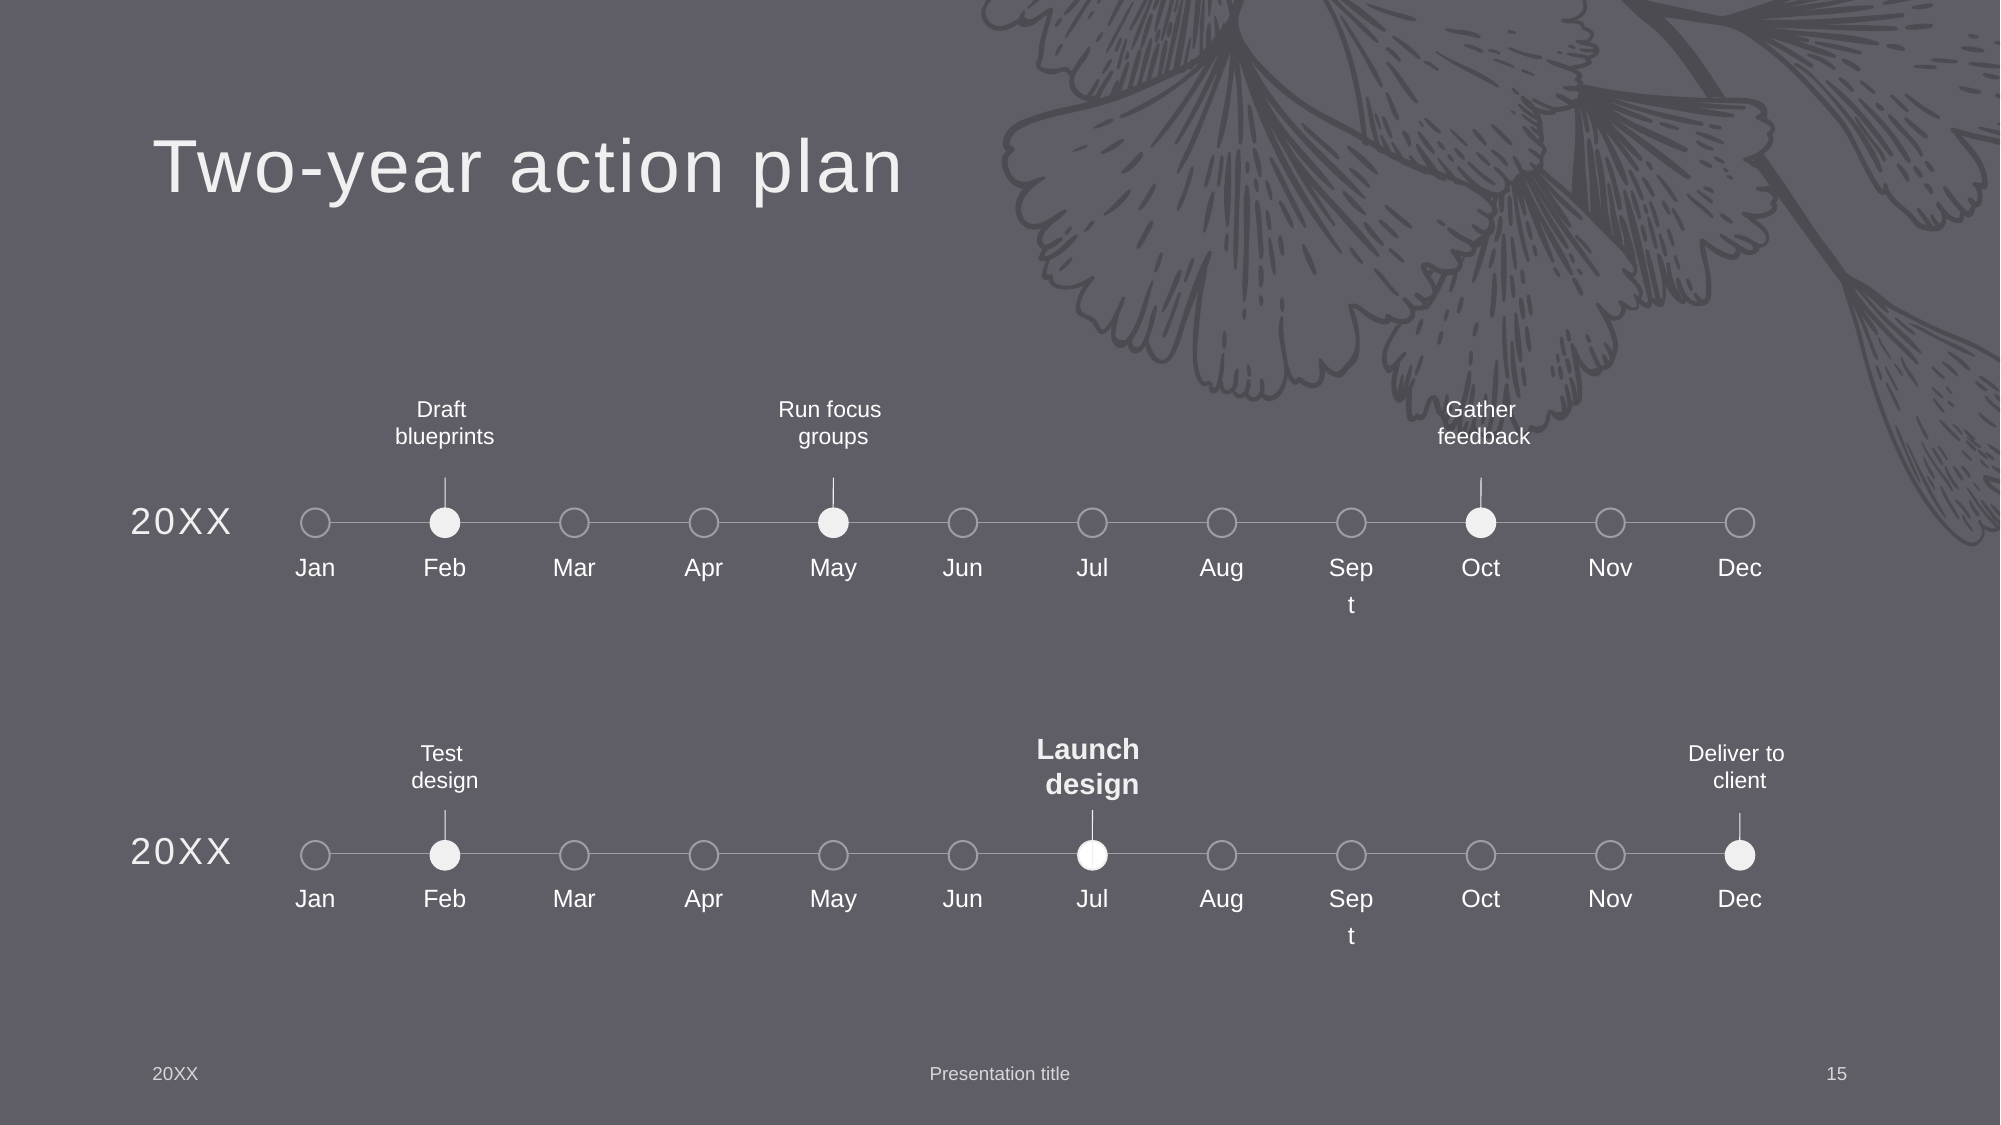

# Two-year action plan
Draft
blueprints
Run focus
groups
Gather
 feedback
20XX

Jan
Feb
Mar
Apr
May
Jun
Jul
Aug
Sept
Oct
Nov
Dec
Test
design
Launch
design
Deliver to
client
20XX

Jan
Feb
Mar
Apr
May
Jun
Jul
Aug
Sept
Oct
Nov
Dec
20XX
Presentation title
15